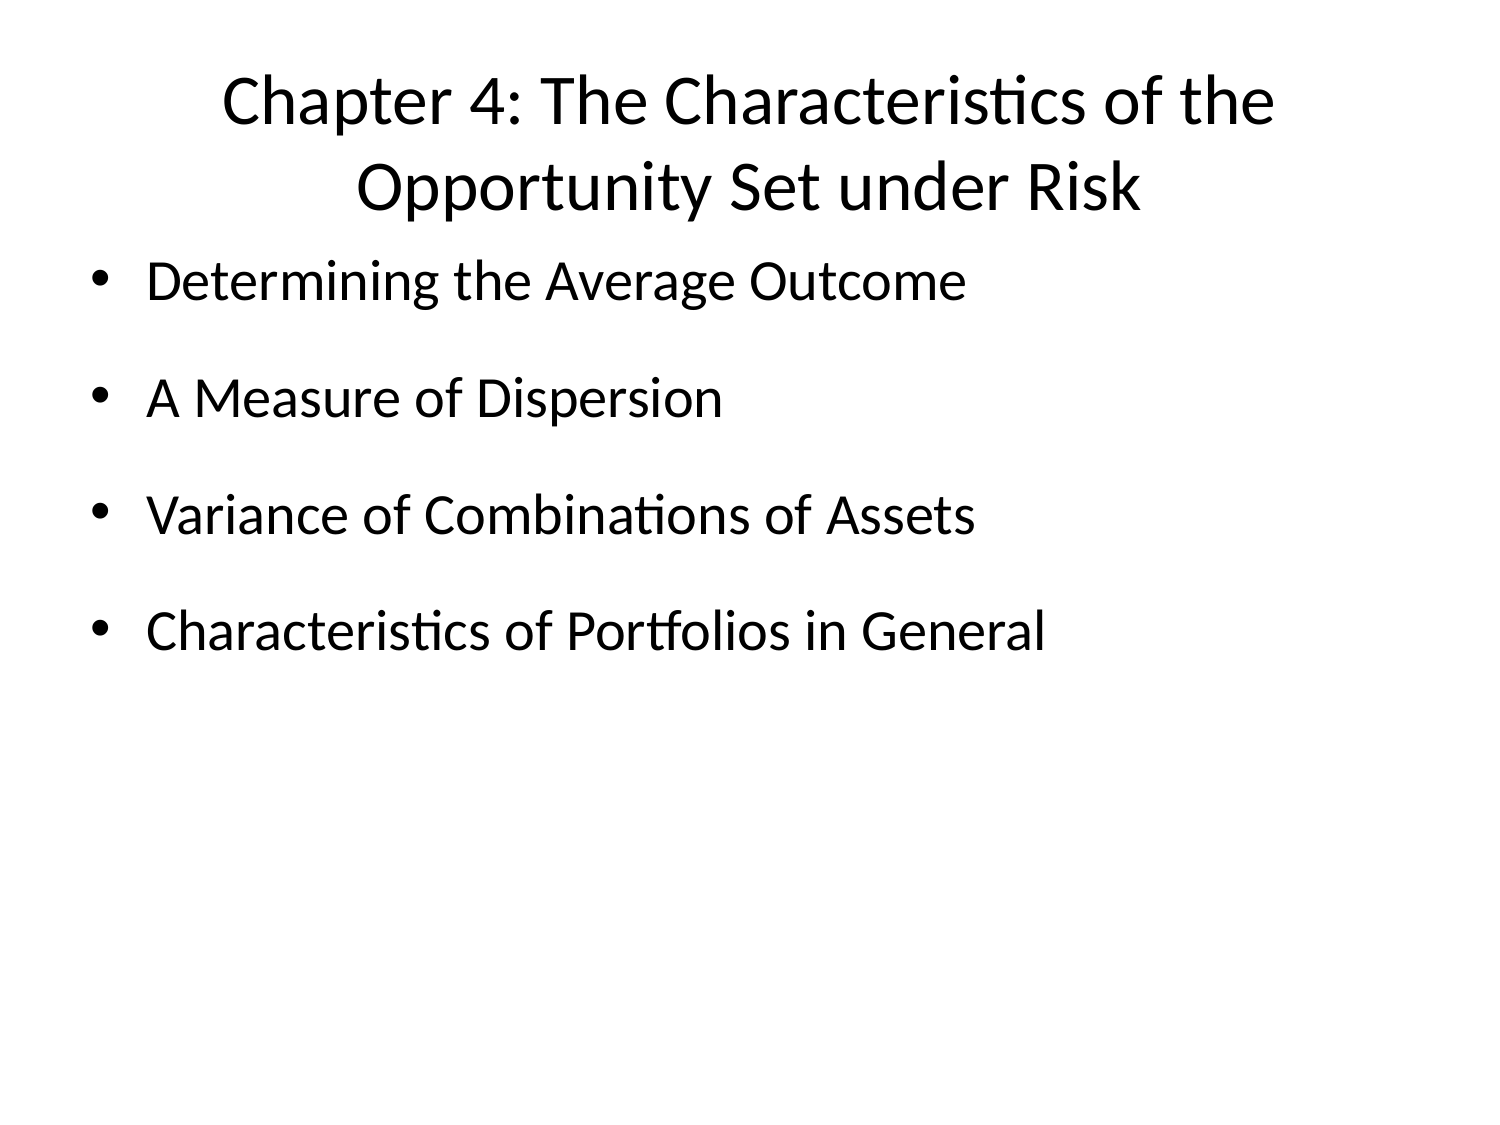

# Chapter 4: The Characteristics of the Opportunity Set under Risk
Determining the Average Outcome
A Measure of Dispersion
Variance of Combinations of Assets
Characteristics of Portfolios in General